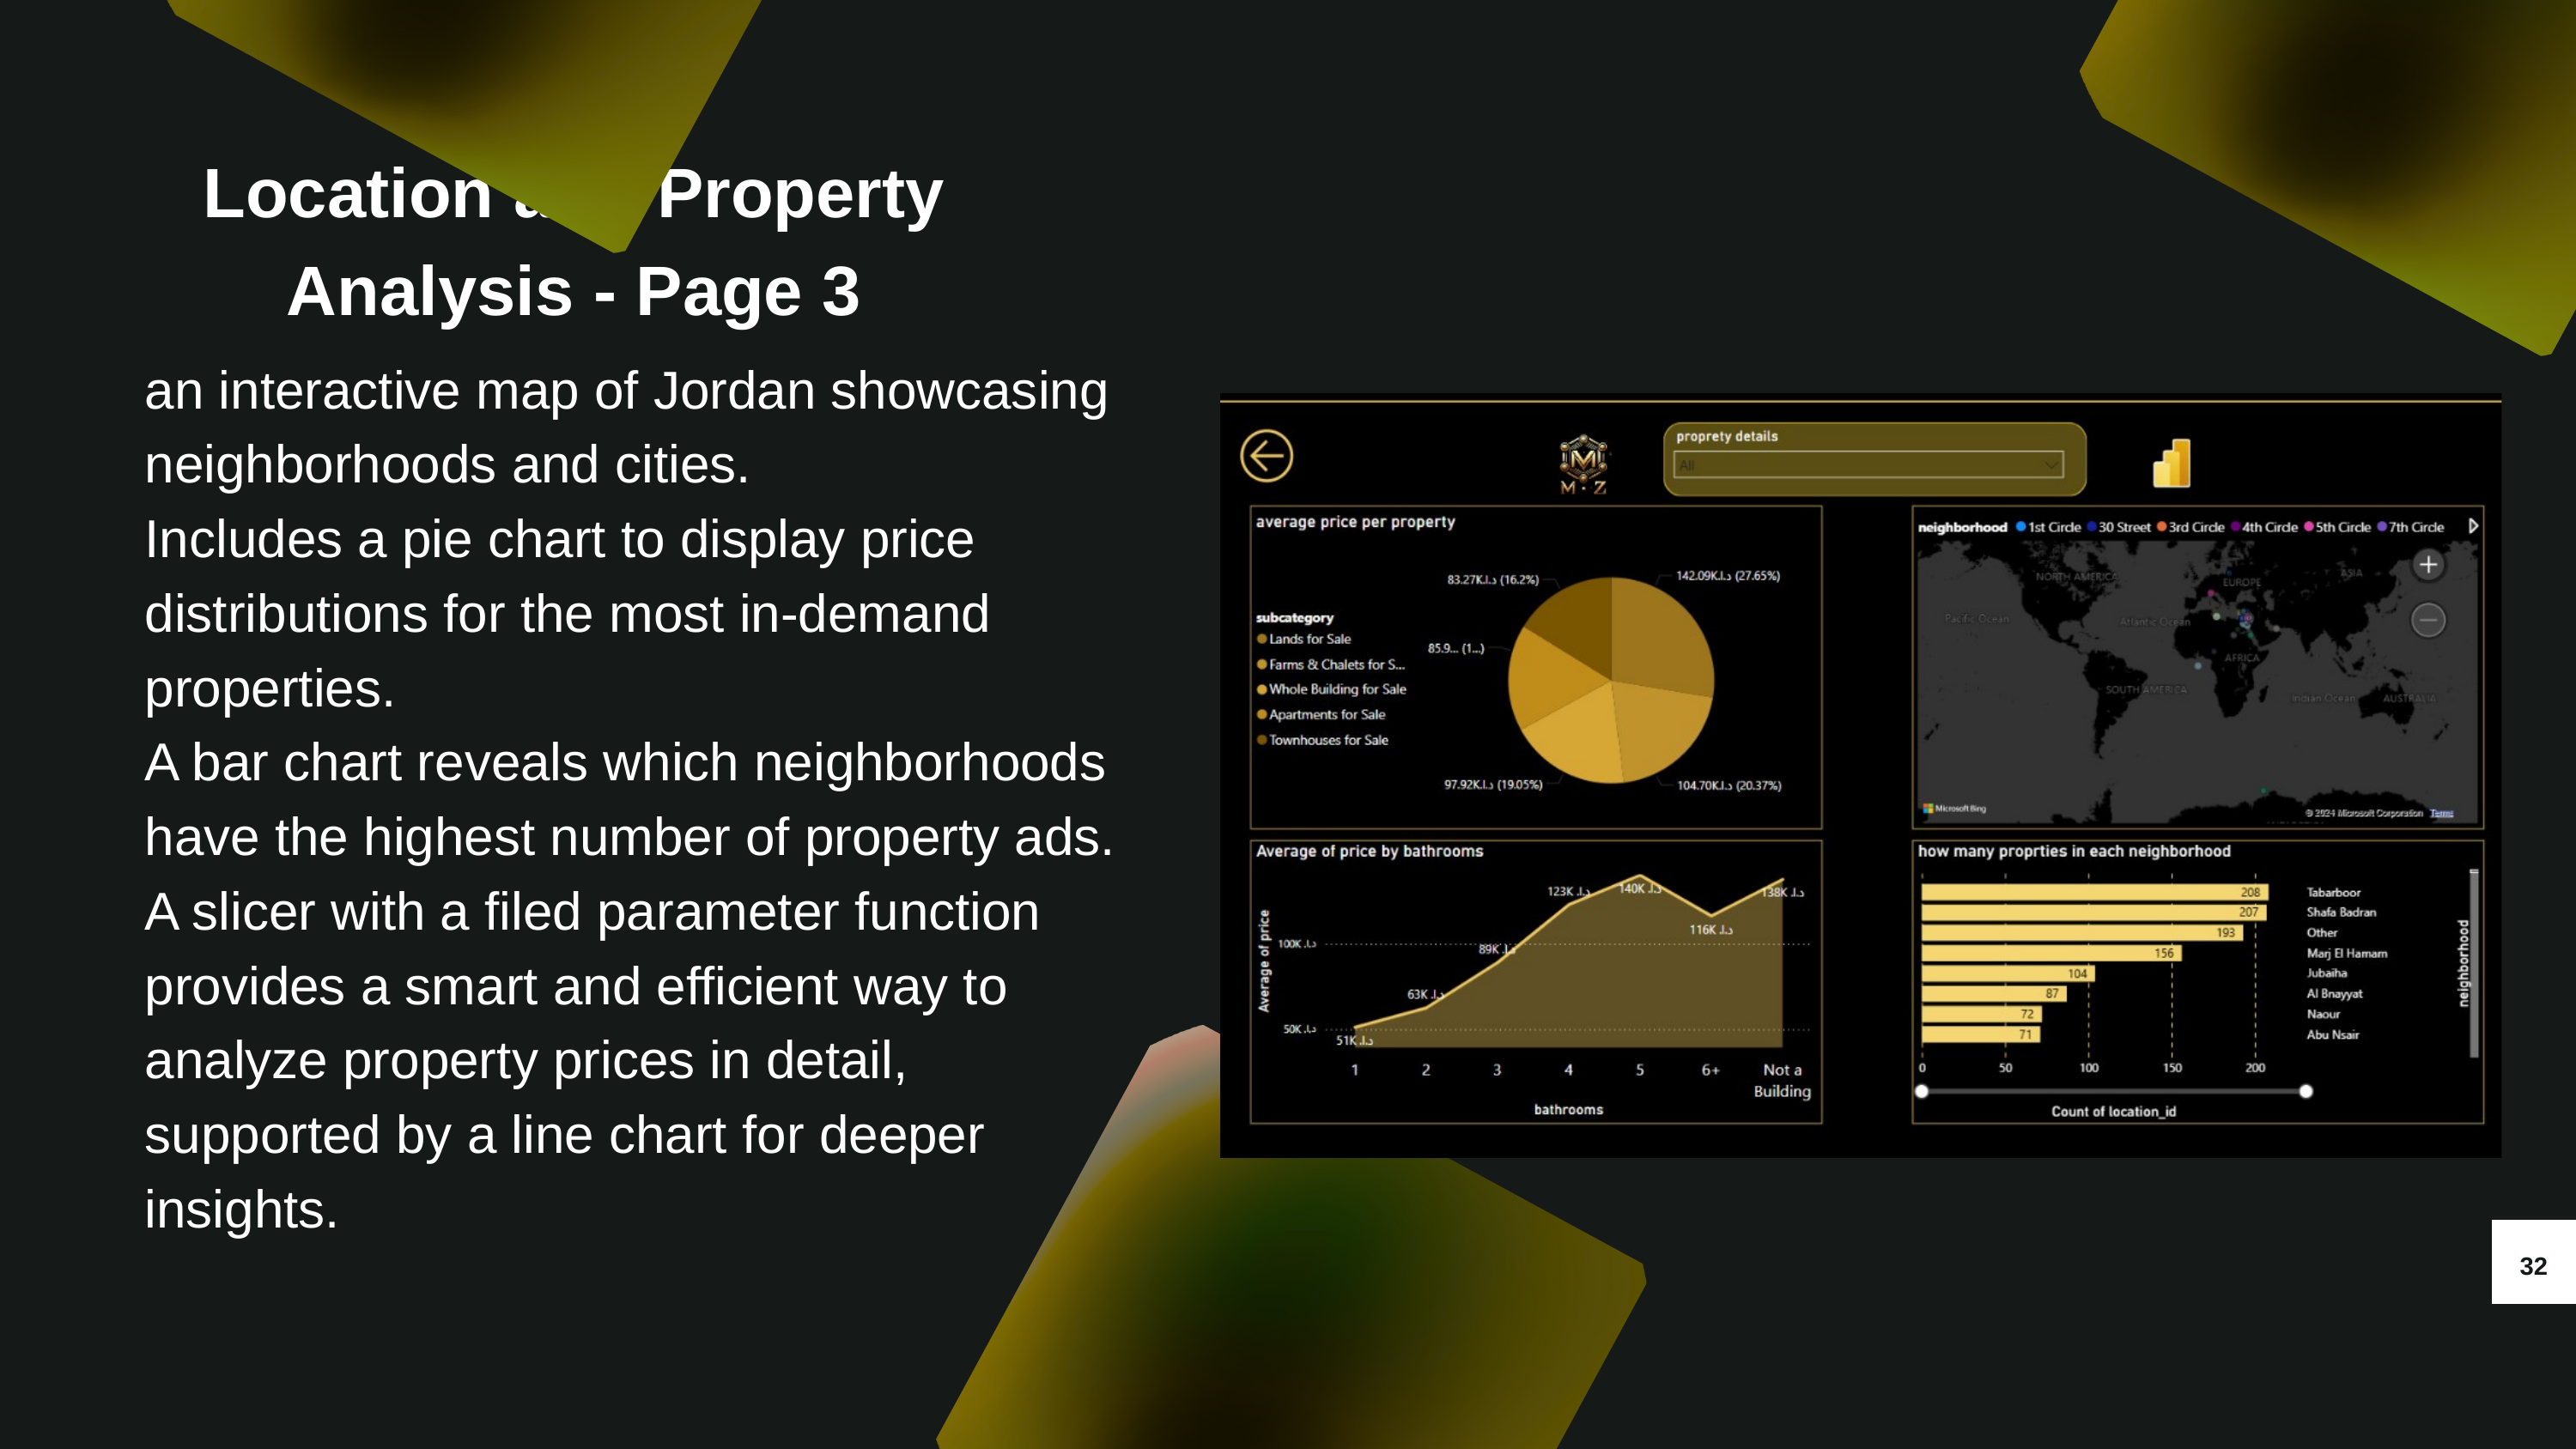

Location and Property Analysis - Page 3
an interactive map of Jordan showcasing neighborhoods and cities.
Includes a pie chart to display price distributions for the most in-demand properties.
A bar chart reveals which neighborhoods have the highest number of property ads.
A slicer with a filed parameter function provides a smart and efficient way to analyze property prices in detail, supported by a line chart for deeper insights.

32